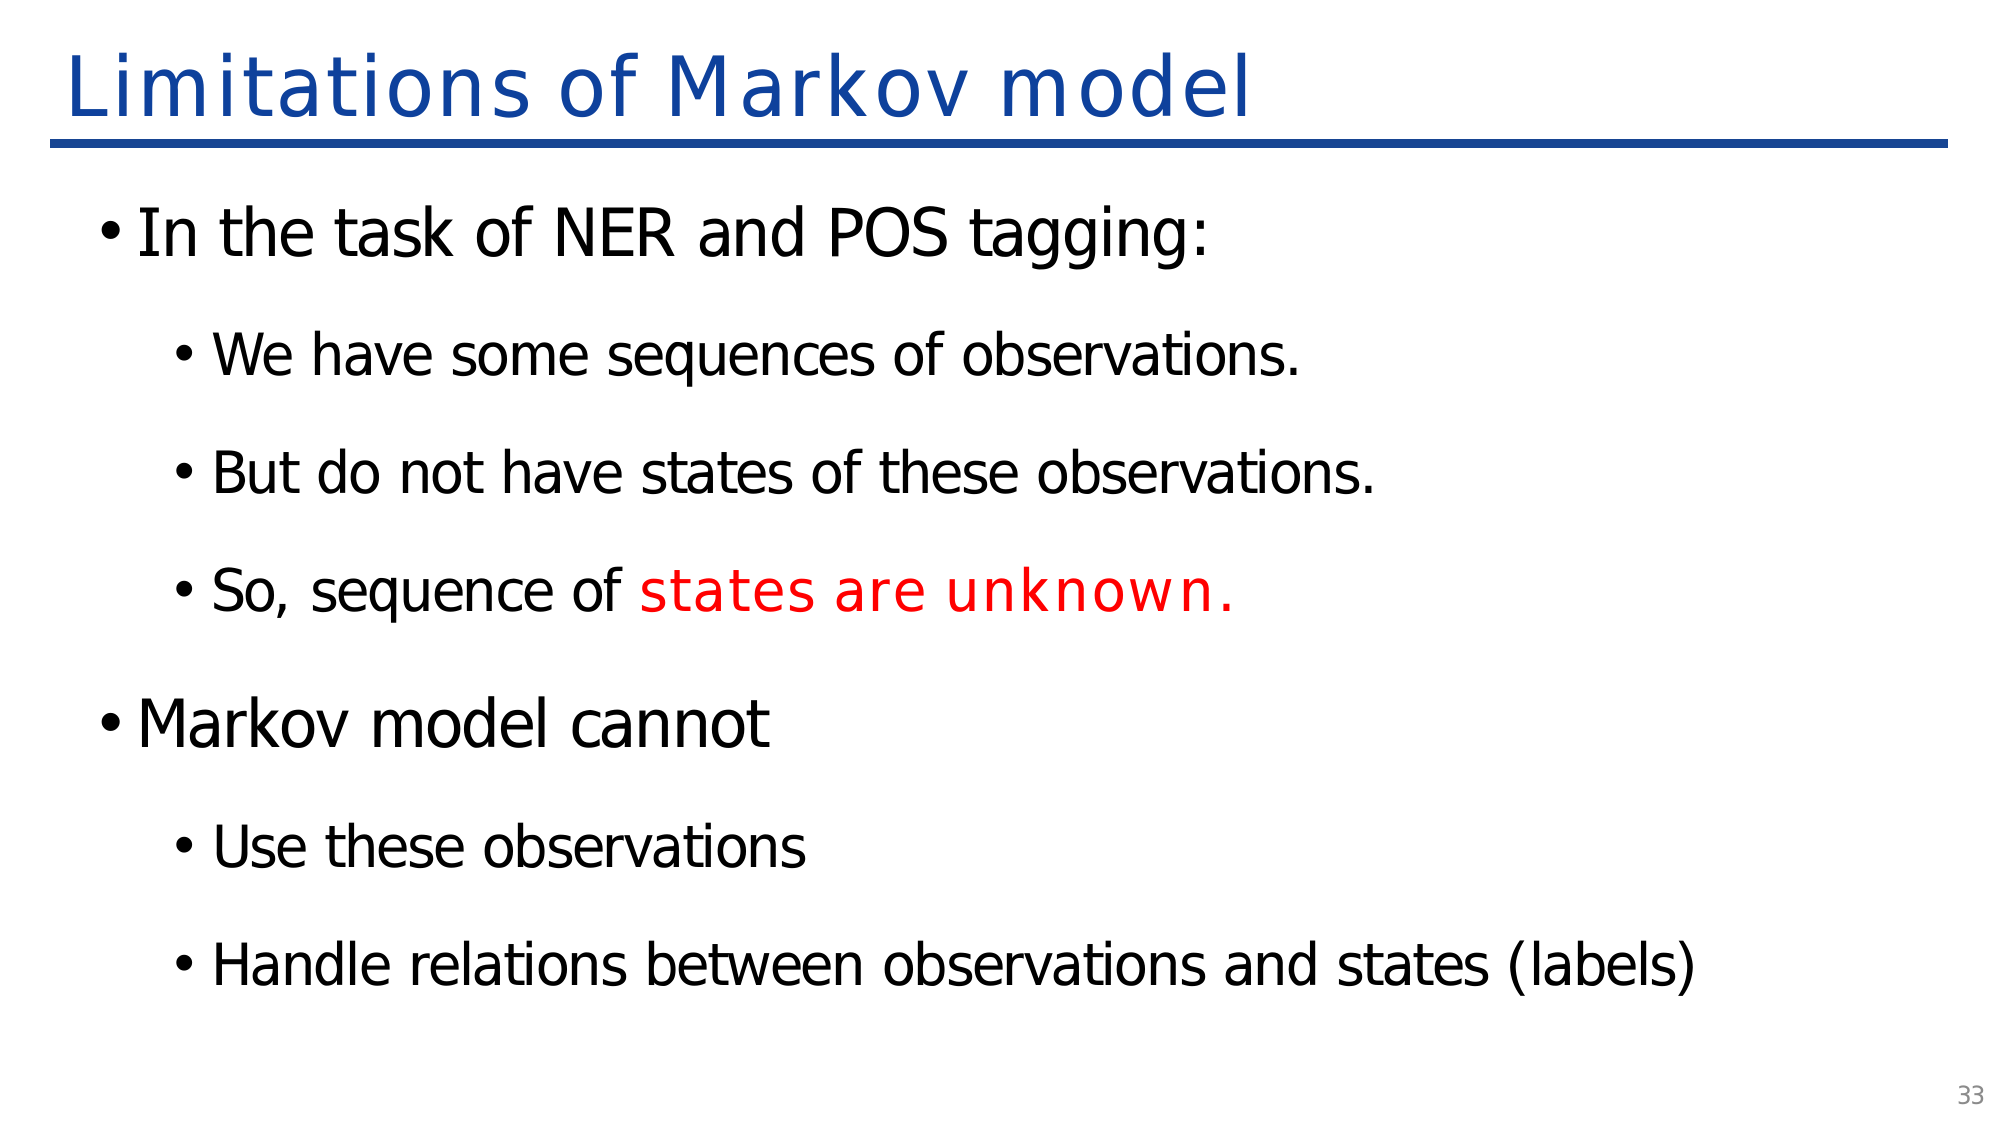

# Limitations of Markov model
In the task of NER and POS tagging:
We have some sequences of observations.
But do not have states of these observations.
So, sequence of states are unknown.
Markov model cannot
Use these observations
Handle relations between observations and states (labels)
33